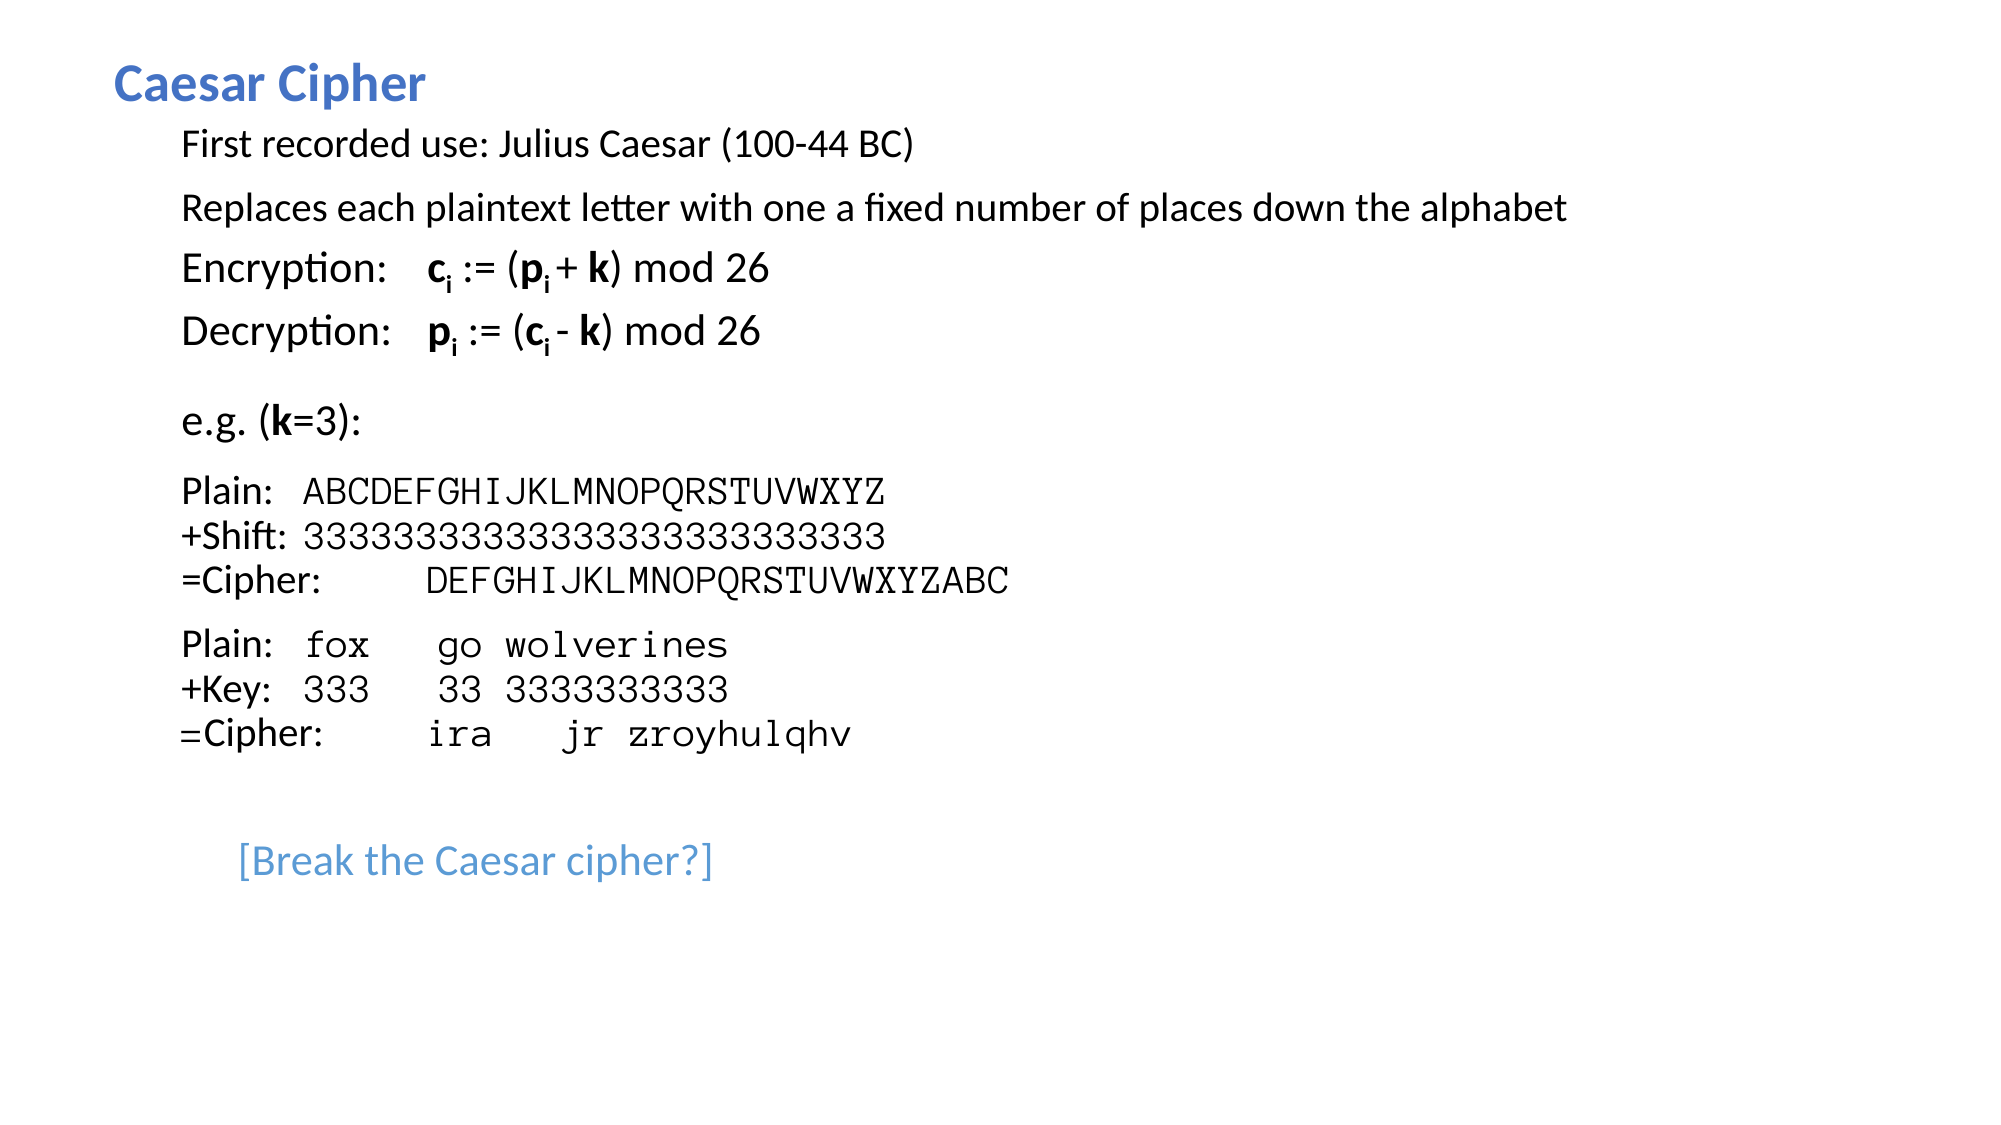

Caesar Cipher
First recorded use: Julius Caesar (100-44 BC)
Replaces each plaintext letter with one a fixed number of places down the alphabet
Encryption:  	ci := (pi + k) mod 26
Decryption:  	pi := (ci - k) mod 26
e.g. (k=3):
		Plain: 	ABCDEFGHIJKLMNOPQRSTUVWXYZ
		+Shift:	33333333333333333333333333
=Cipher:		DEFGHIJKLMNOPQRSTUVWXYZABC
		Plain:	fox   go wolverines
		+Key:	333   33 3333333333
=Cipher:		ira   jr zroyhulqhv
	[Break the Caesar cipher?]